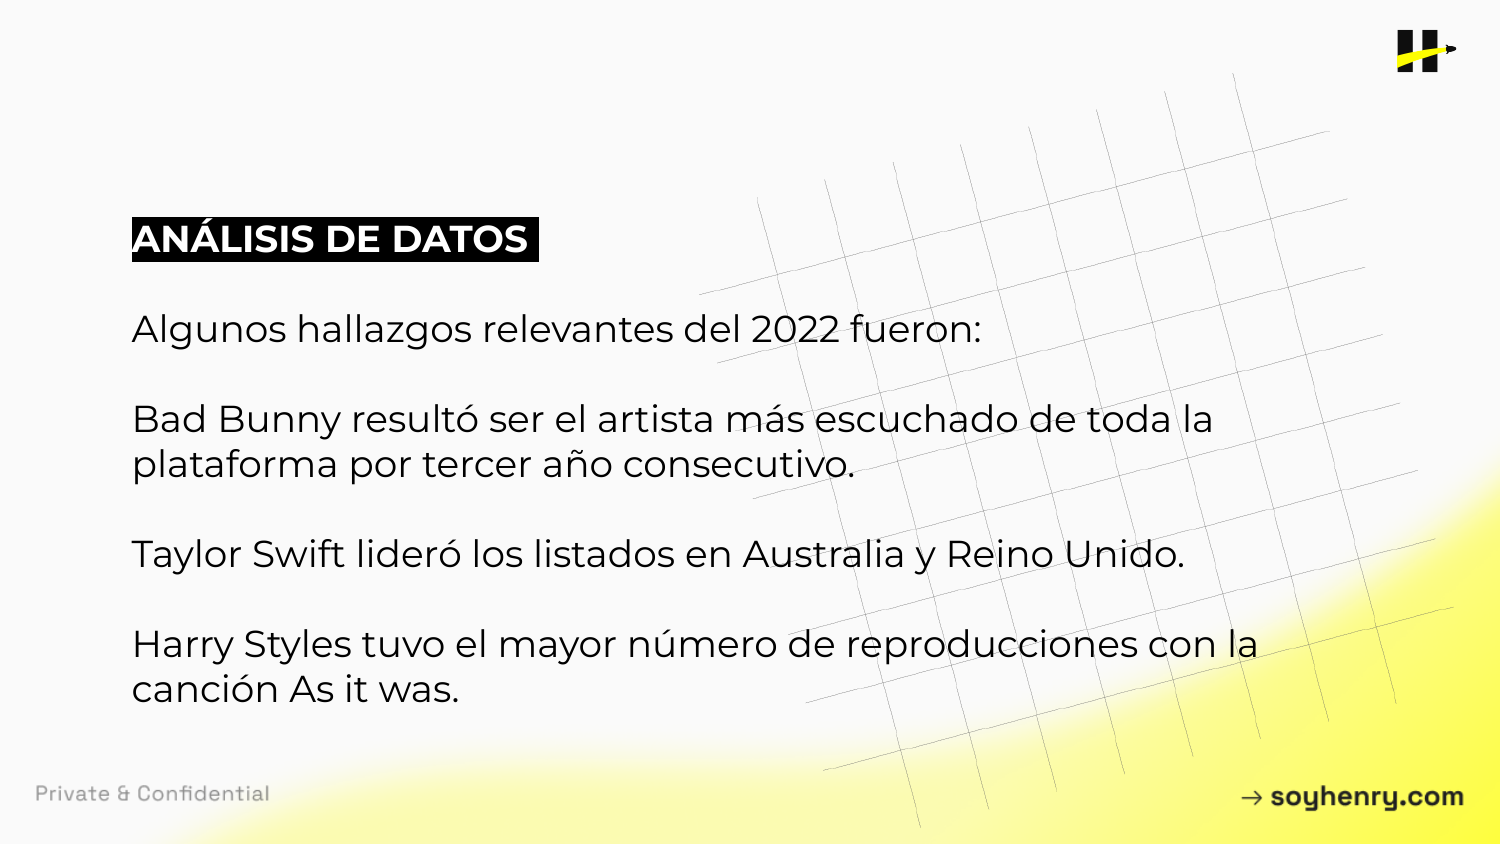

ANÁLISIS DE DATOS
Algunos hallazgos relevantes del 2022 fueron:
Bad Bunny resultó ser el artista más escuchado de toda la plataforma por tercer año consecutivo.
Taylor Swift lideró los listados en Australia y Reino Unido.
Harry Styles tuvo el mayor número de reproducciones con la canción As it was.